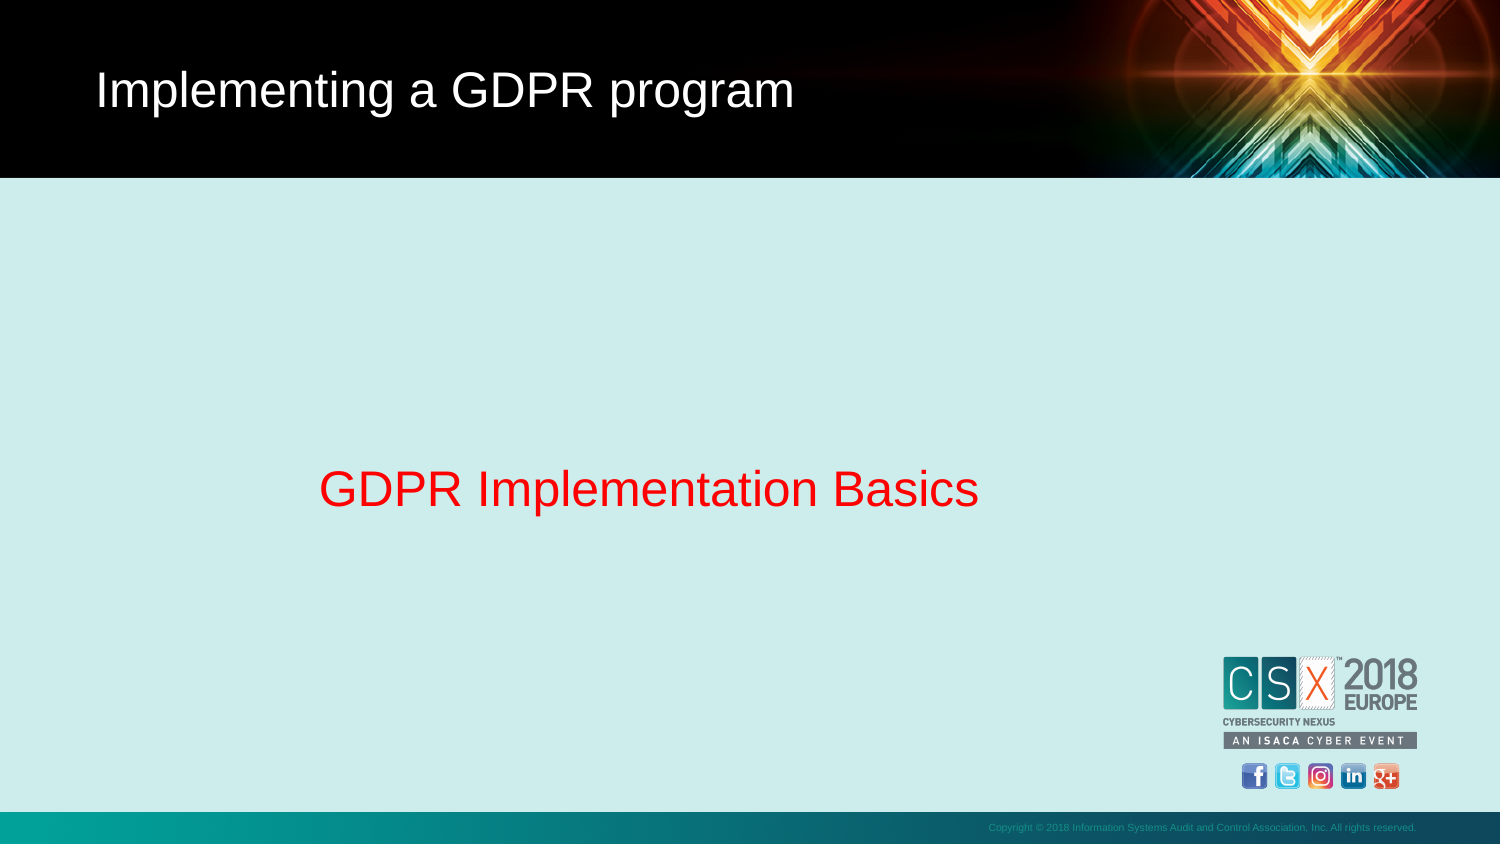

Implementing a GDPR program
GDPR Implementation Basics